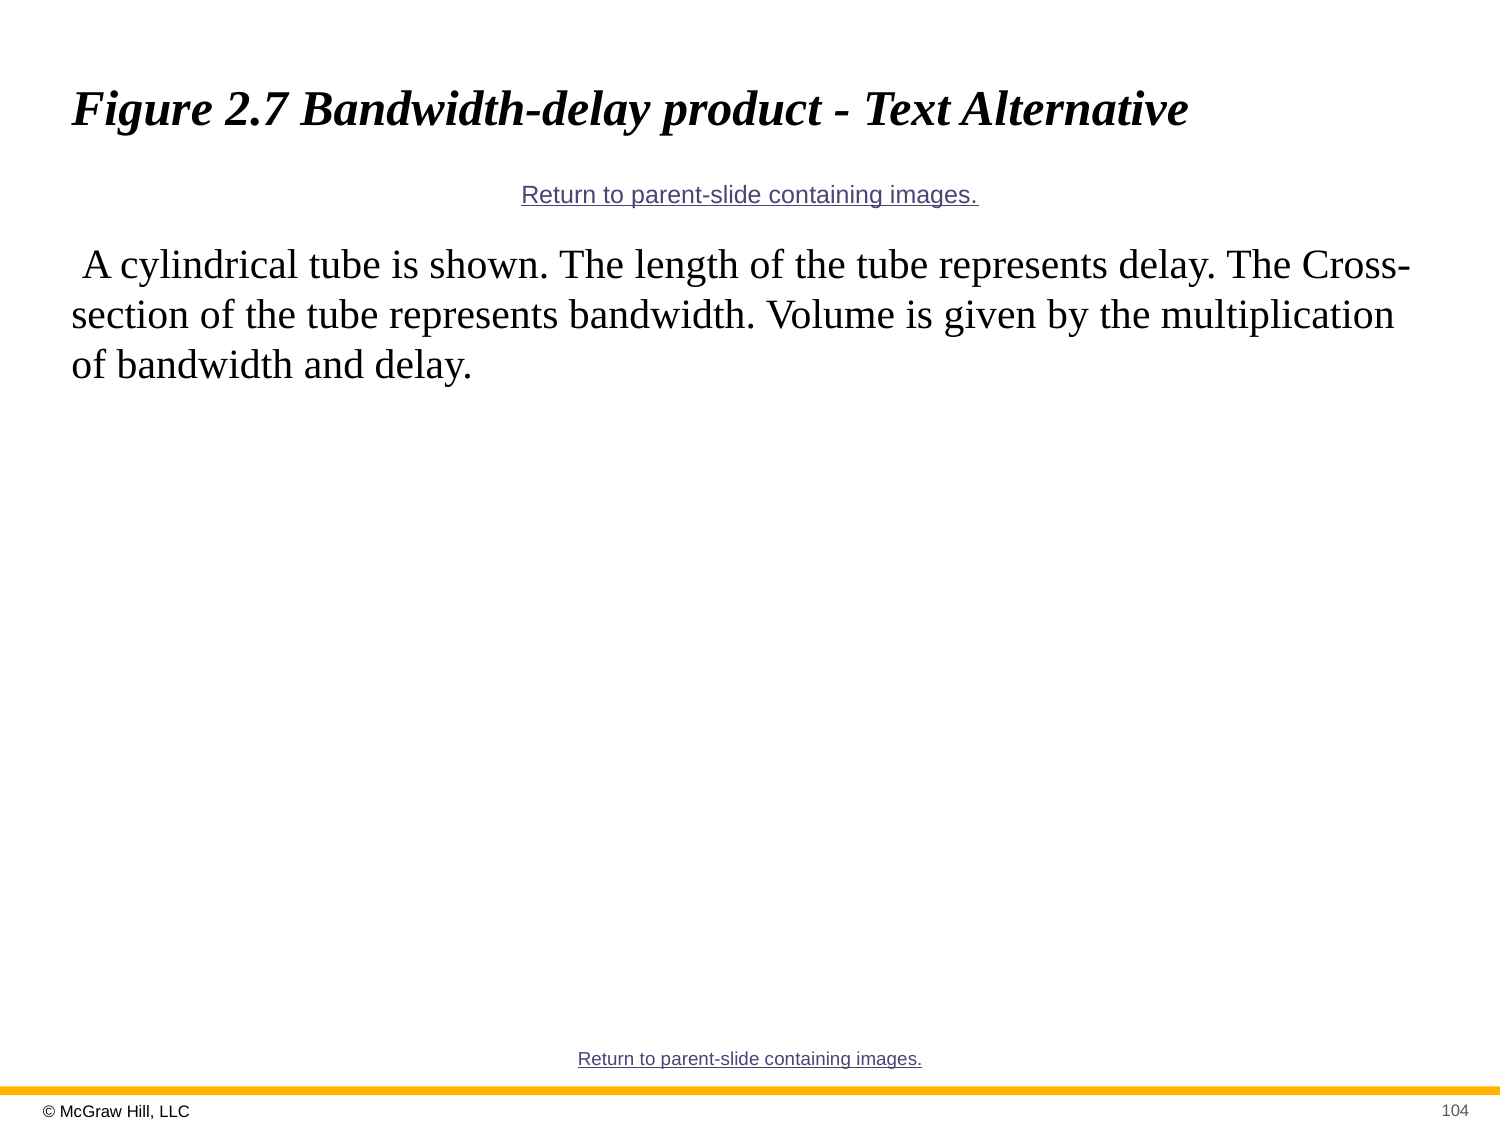

# Figure 2.7 Bandwidth-delay product - Text Alternative
Return to parent-slide containing images.
 A cylindrical tube is shown. The length of the tube represents delay. The Cross-section of the tube represents bandwidth. Volume is given by the multiplication of bandwidth and delay.
Return to parent-slide containing images.
104